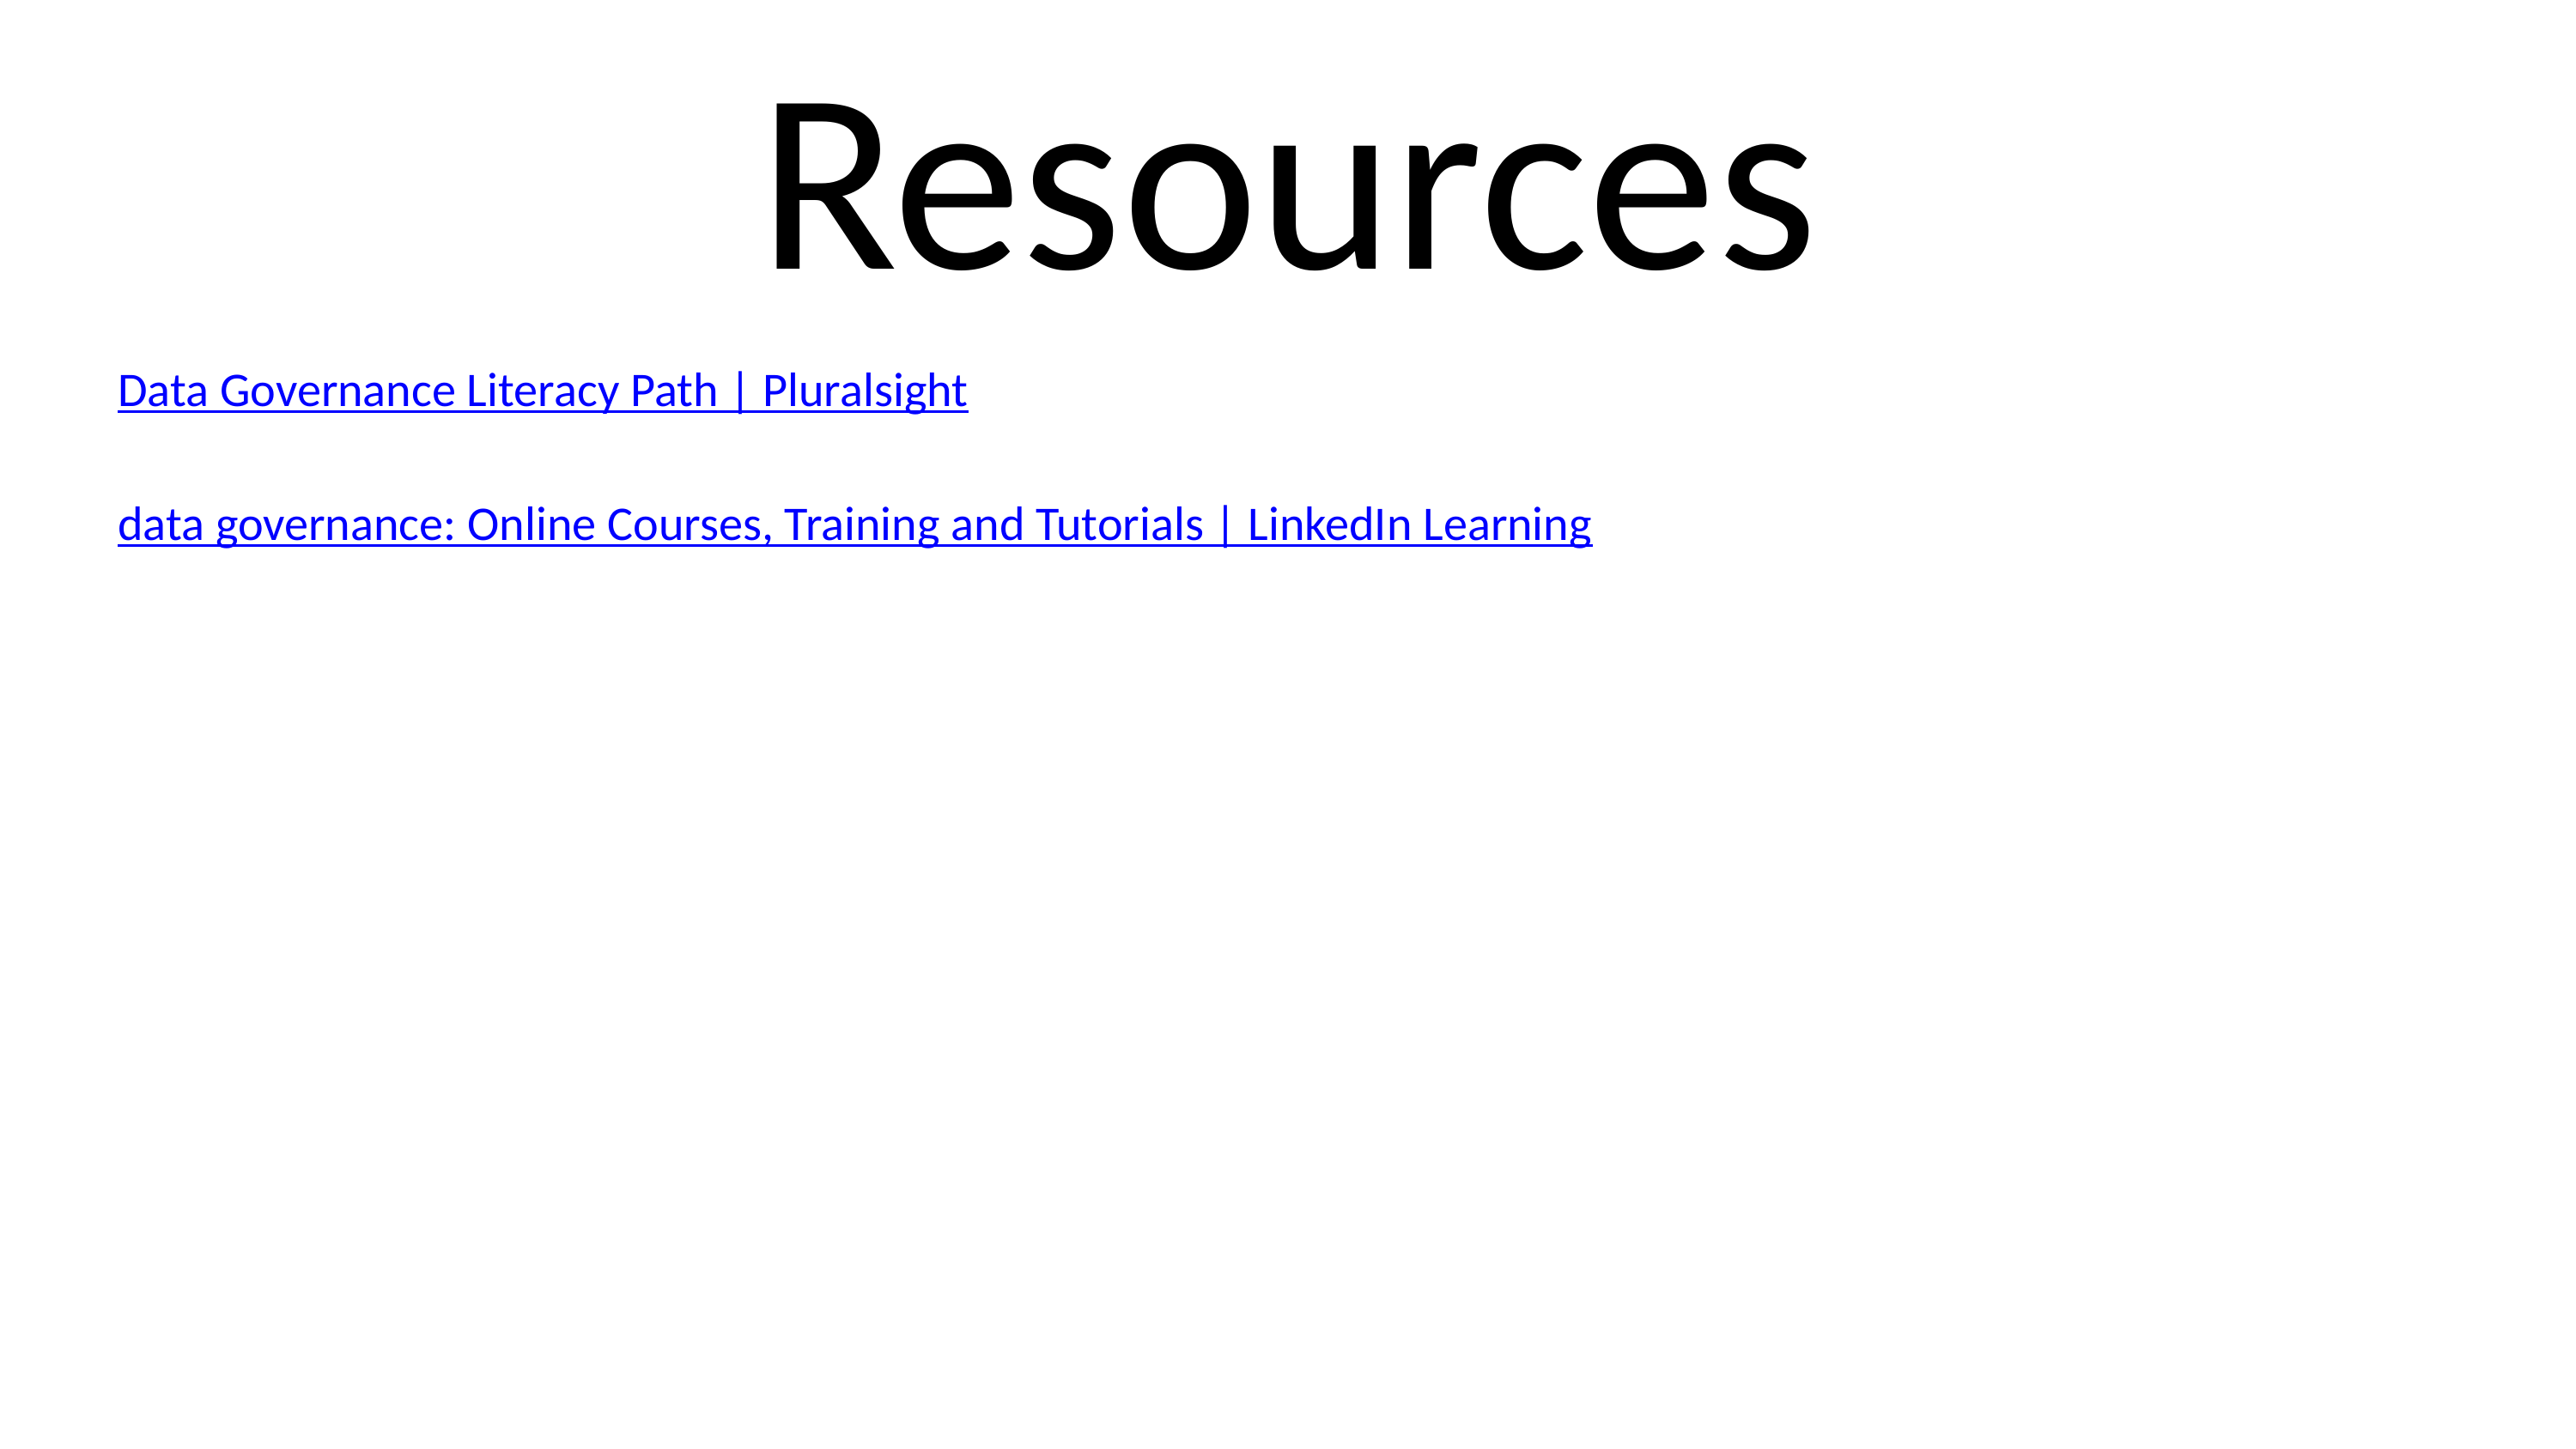

Resources
Data Governance Literacy Path | Pluralsight
data governance: Online Courses, Training and Tutorials | LinkedIn Learning